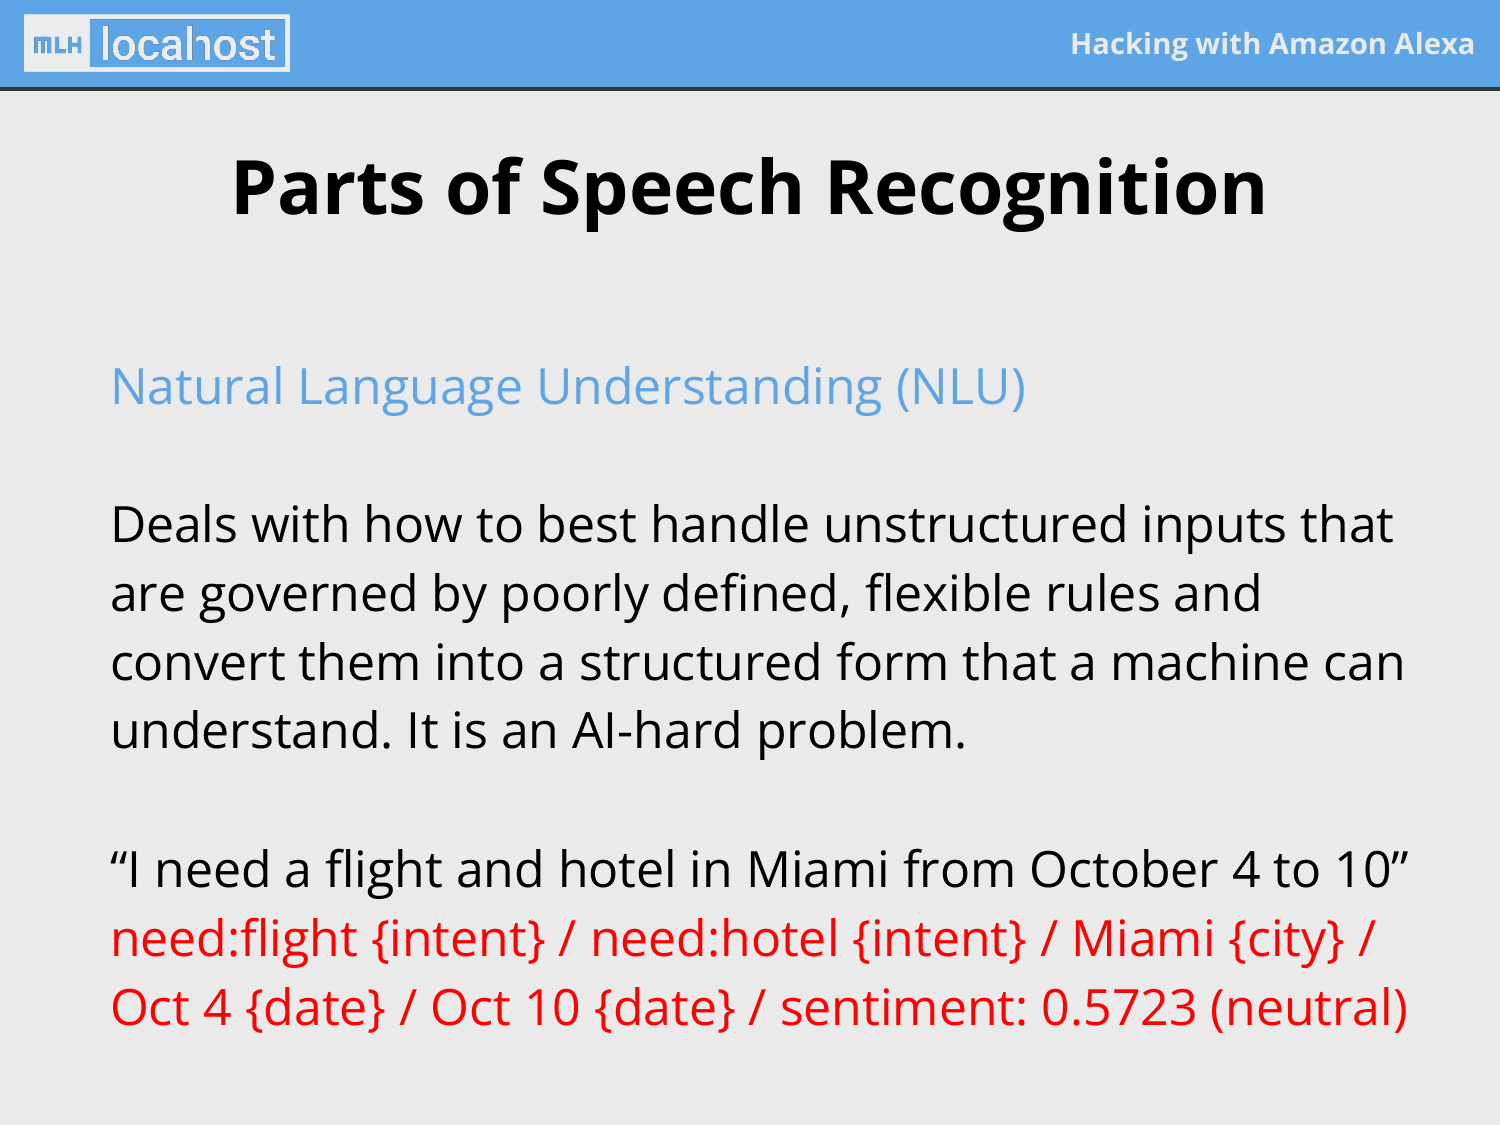

# Parts of Speech Recognition
Natural Language Understanding (NLU)

Deals with how to best handle unstructured inputs that are governed by poorly defined, flexible rules and convert them into a structured form that a machine can understand. It is an AI-hard problem.

“I need a flight and hotel in Miami from October 4 to 10”
need:flight {intent} / need:hotel {intent} / Miami {city} / Oct 4 {date} / Oct 10 {date} / sentiment: 0.5723 (neutral)